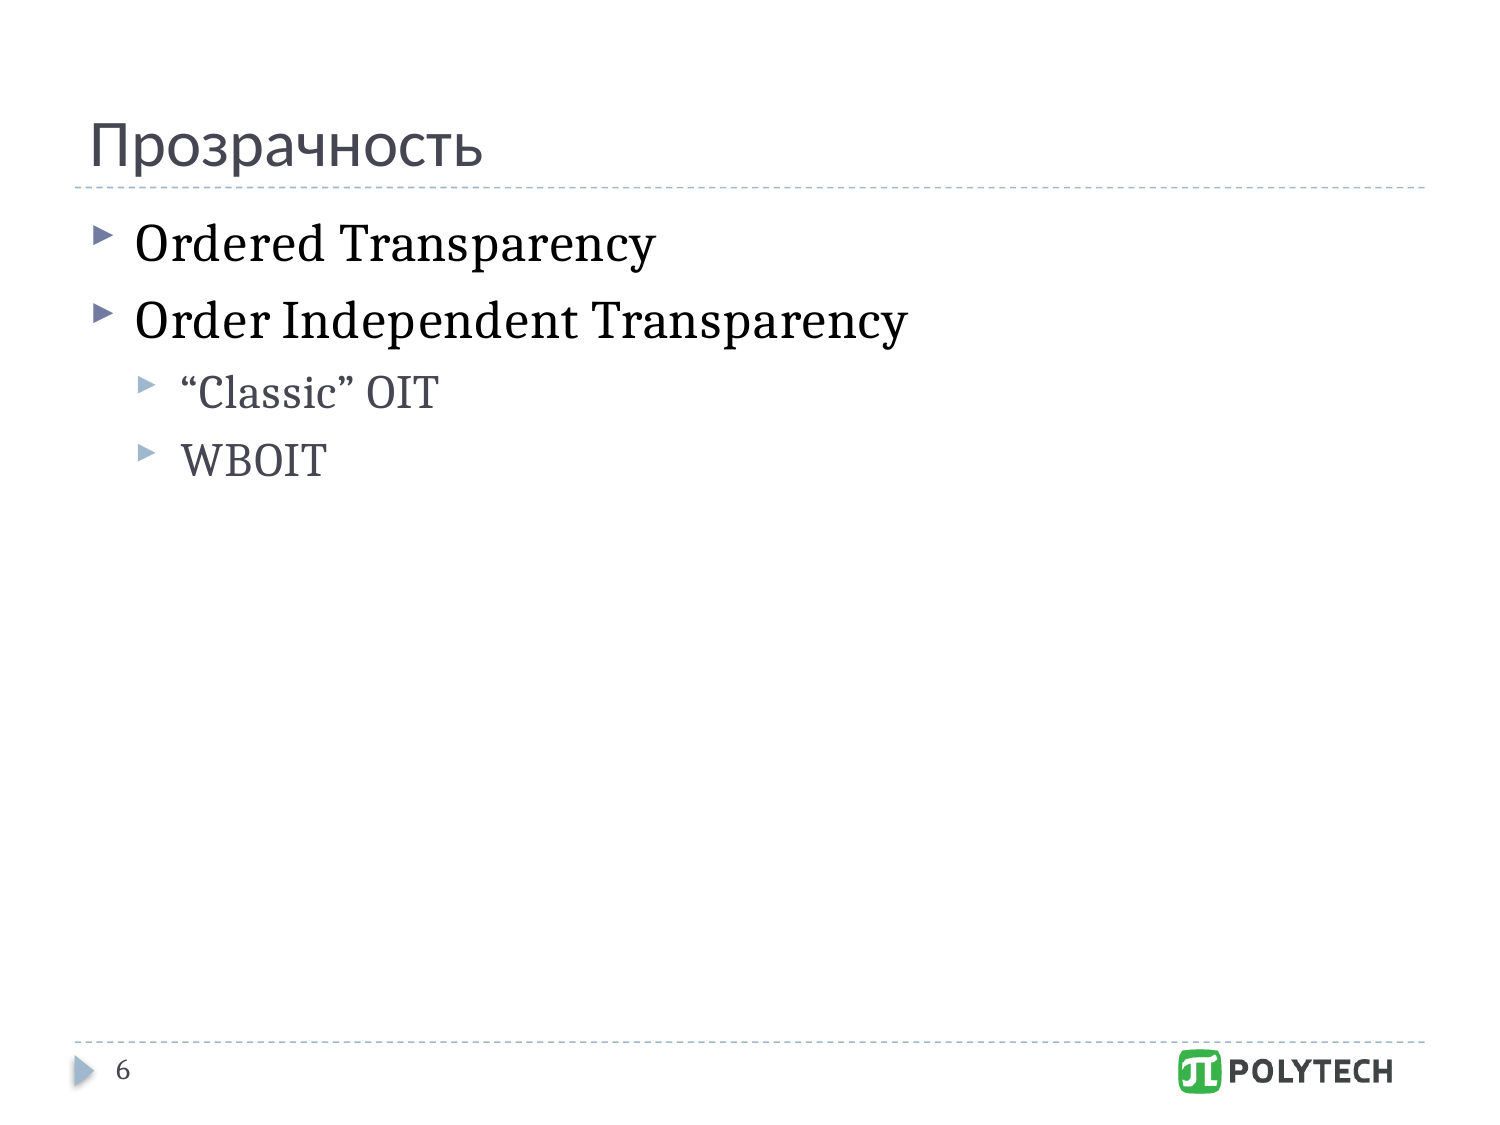

# Прозрачность
Ordered Transparency
Order Independent Transparency
“Classic” OIT
WBOIT
6